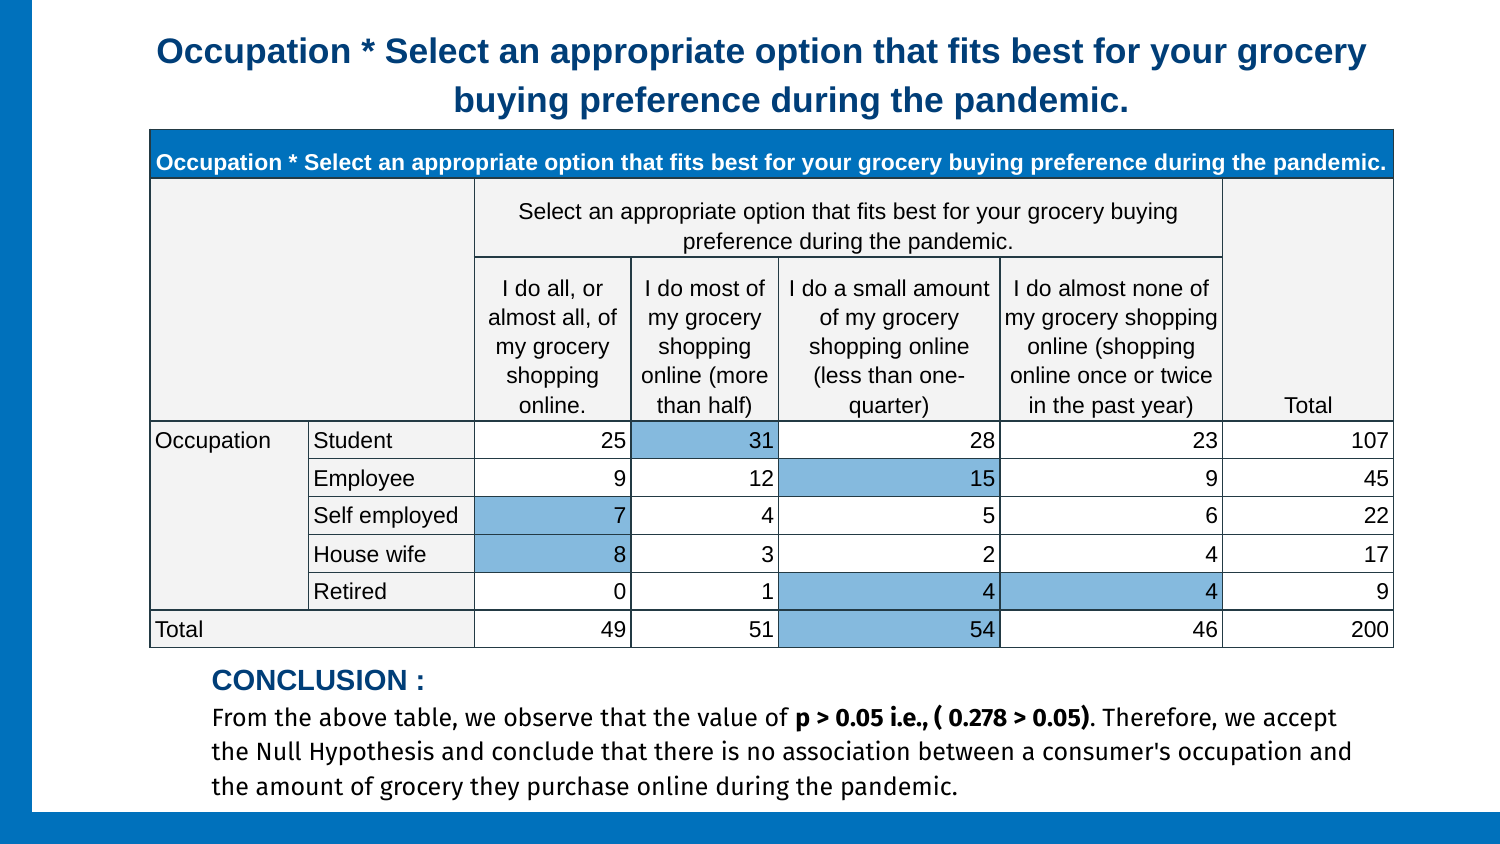

# Occupation * Select an appropriate option that fits best for your grocery
      buying preference during the pandemic.

| Occupation \* Select an appropriate option that fits best for your grocery buying preference during the pandemic. |  |  |  |  |  |  |
| --- | --- | --- | --- | --- | --- | --- |
|  |  | Select an appropriate option that fits best for your grocery buying preference during the pandemic. |  |  |  | Total |
|  |  | I do all, or almost all, of my grocery shopping online. | I do most of my grocery shopping online (more than half) | I do a small amount of my grocery shopping online (less than one-quarter) | I do almost none of my grocery shopping online (shopping online once or twice in the past year) |  |
| Occupation | Student | 25 | 31 | 28 | 23 | 107 |
|  | Employee | 9 | 12 | 15 | 9 | 45 |
|  | Self employed | 7 | 4 | 5 | 6 | 22 |
|  | House wife | 8 | 3 | 2 | 4 | 17 |
|  | Retired | 0 | 1 | 4 | 4 | 9 |
| Total |  | 49 | 51 | 54 | 46 | 200 |
CONCLUSION :
From the above table, we observe that the value of p > 0.05 i.e., ( 0.278 > 0.05). Therefore, we accept the Null Hypothesis and conclude that there is no association between a consumer's occupation and the amount of grocery they purchase online during the pandemic.